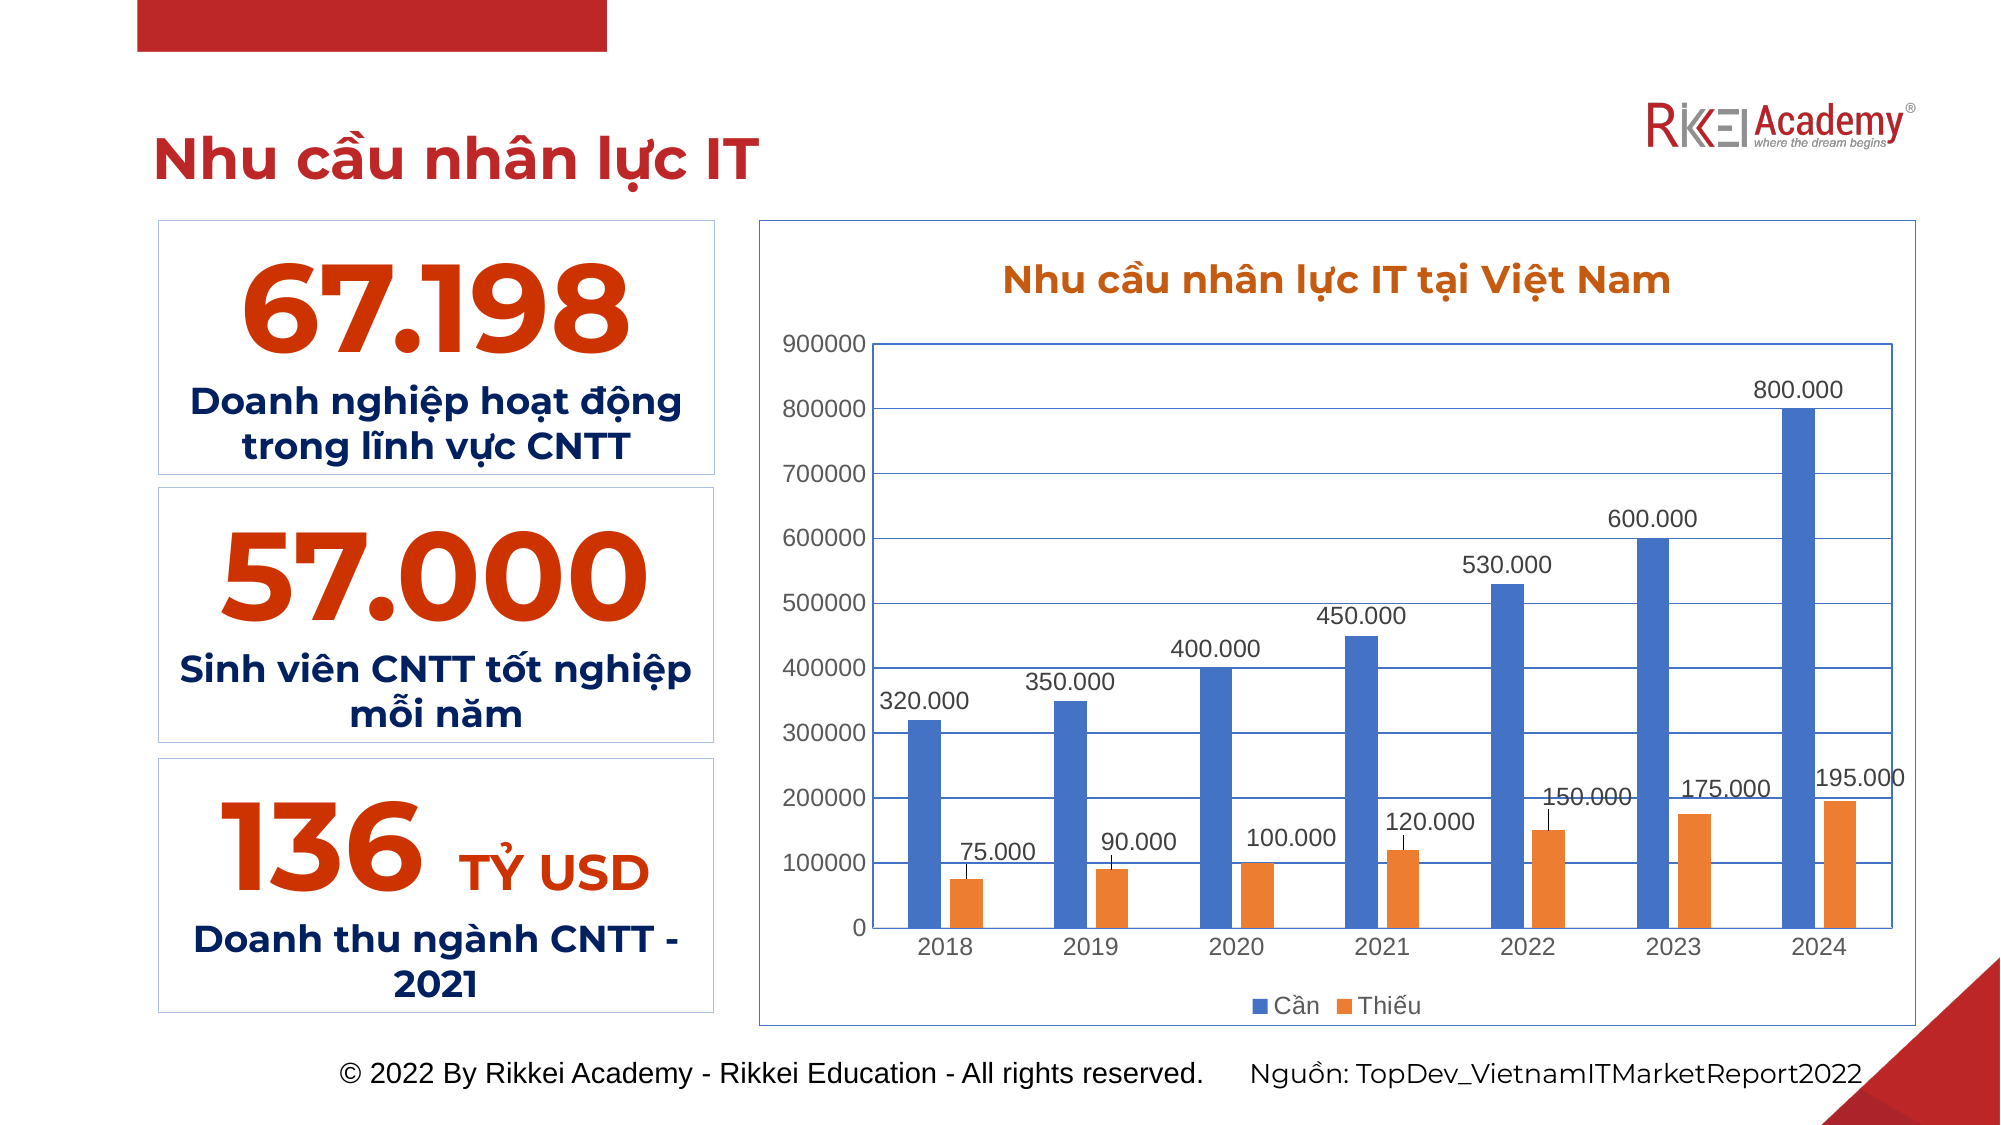

# Nhu cầu nhân lực IT
67.198
Doanh nghiệp hoạt động trong lĩnh vực CNTT

### Chart: Nhu cầu nhân lực IT tại Việt Nam

| Category | Cần | Thiếu |
|---|---|---|
| 2018 | 320000.0 | 75000.0 |
| 2019 | 350000.0 | 90000.0 |
| 2020 | 400000.0 | 100000.0 |
| 2021 | 450000.0 | 120000.0 |
| 2022 | 530000.0 | 150000.0 |
| 2023 | 600000.0 | 175000.0 |
| 2024 | 800000.0 | 195000.0 |
57.000
Sinh viên CNTT tốt nghiệp mỗi năm
136 TỶ USD
Doanh thu ngành CNTT - 2021
Nguồn: TopDev_VietnamITMarketReport2022